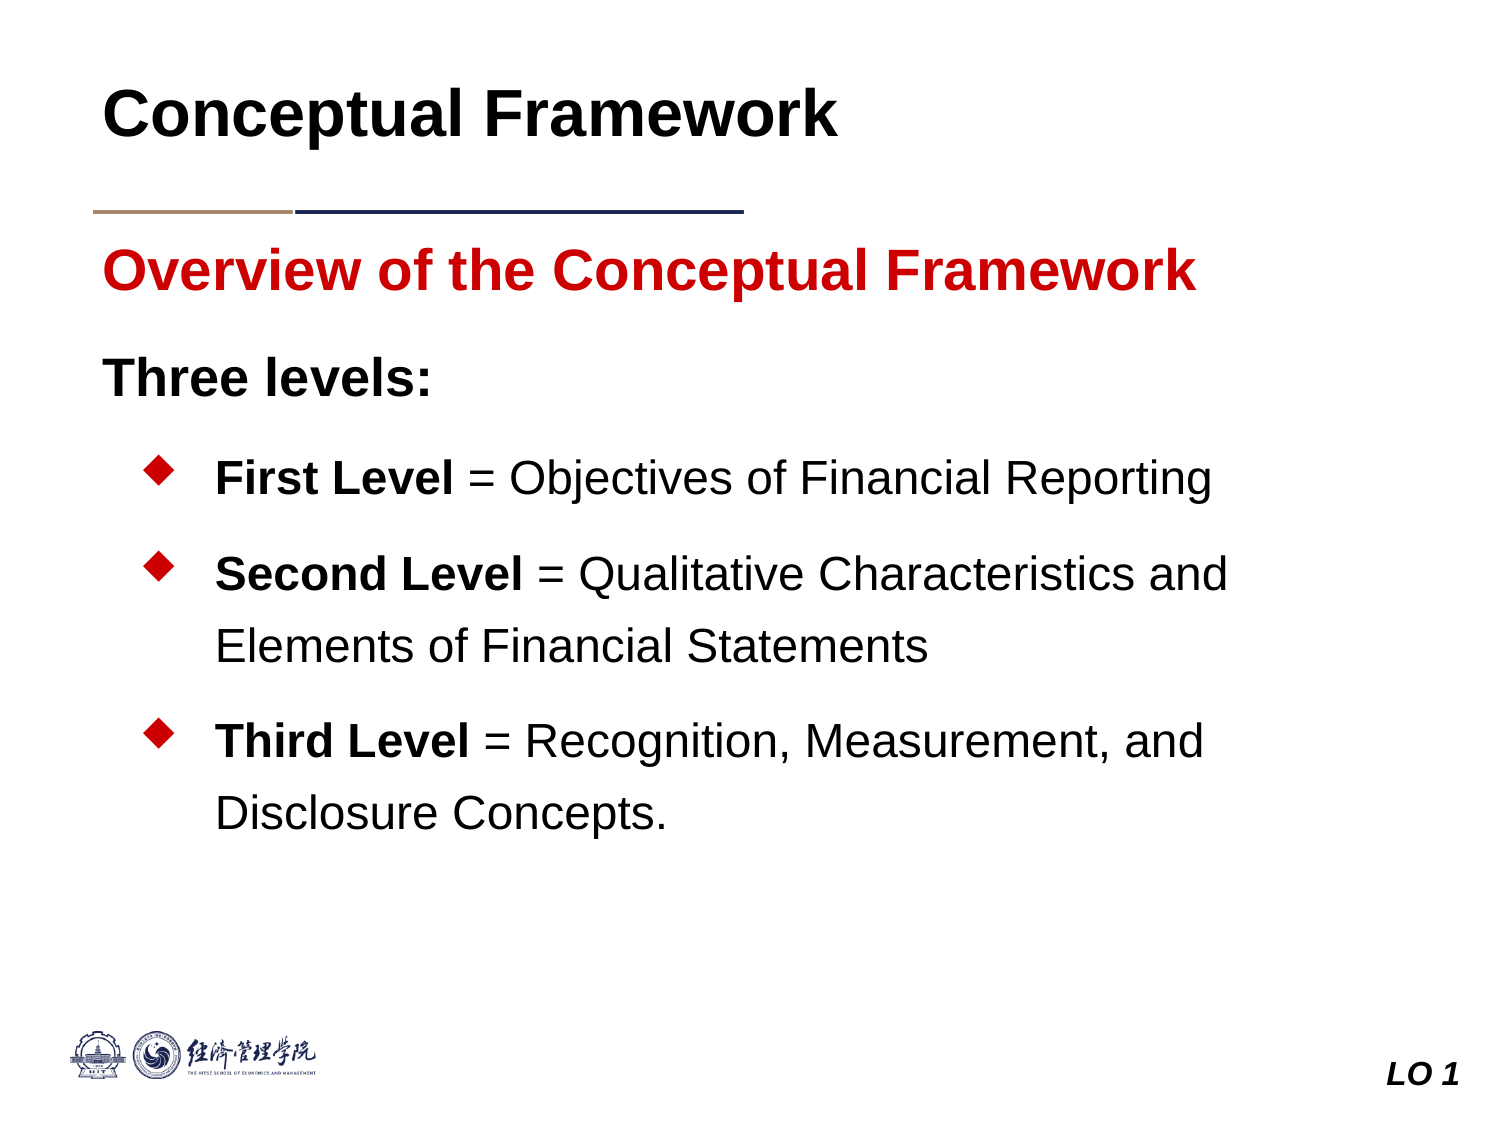

Conceptual Framework
Overview of the Conceptual Framework
Three levels:
First Level = Objectives of Financial Reporting
Second Level = Qualitative Characteristics and Elements of Financial Statements
Third Level = Recognition, Measurement, and Disclosure Concepts.
LO 1